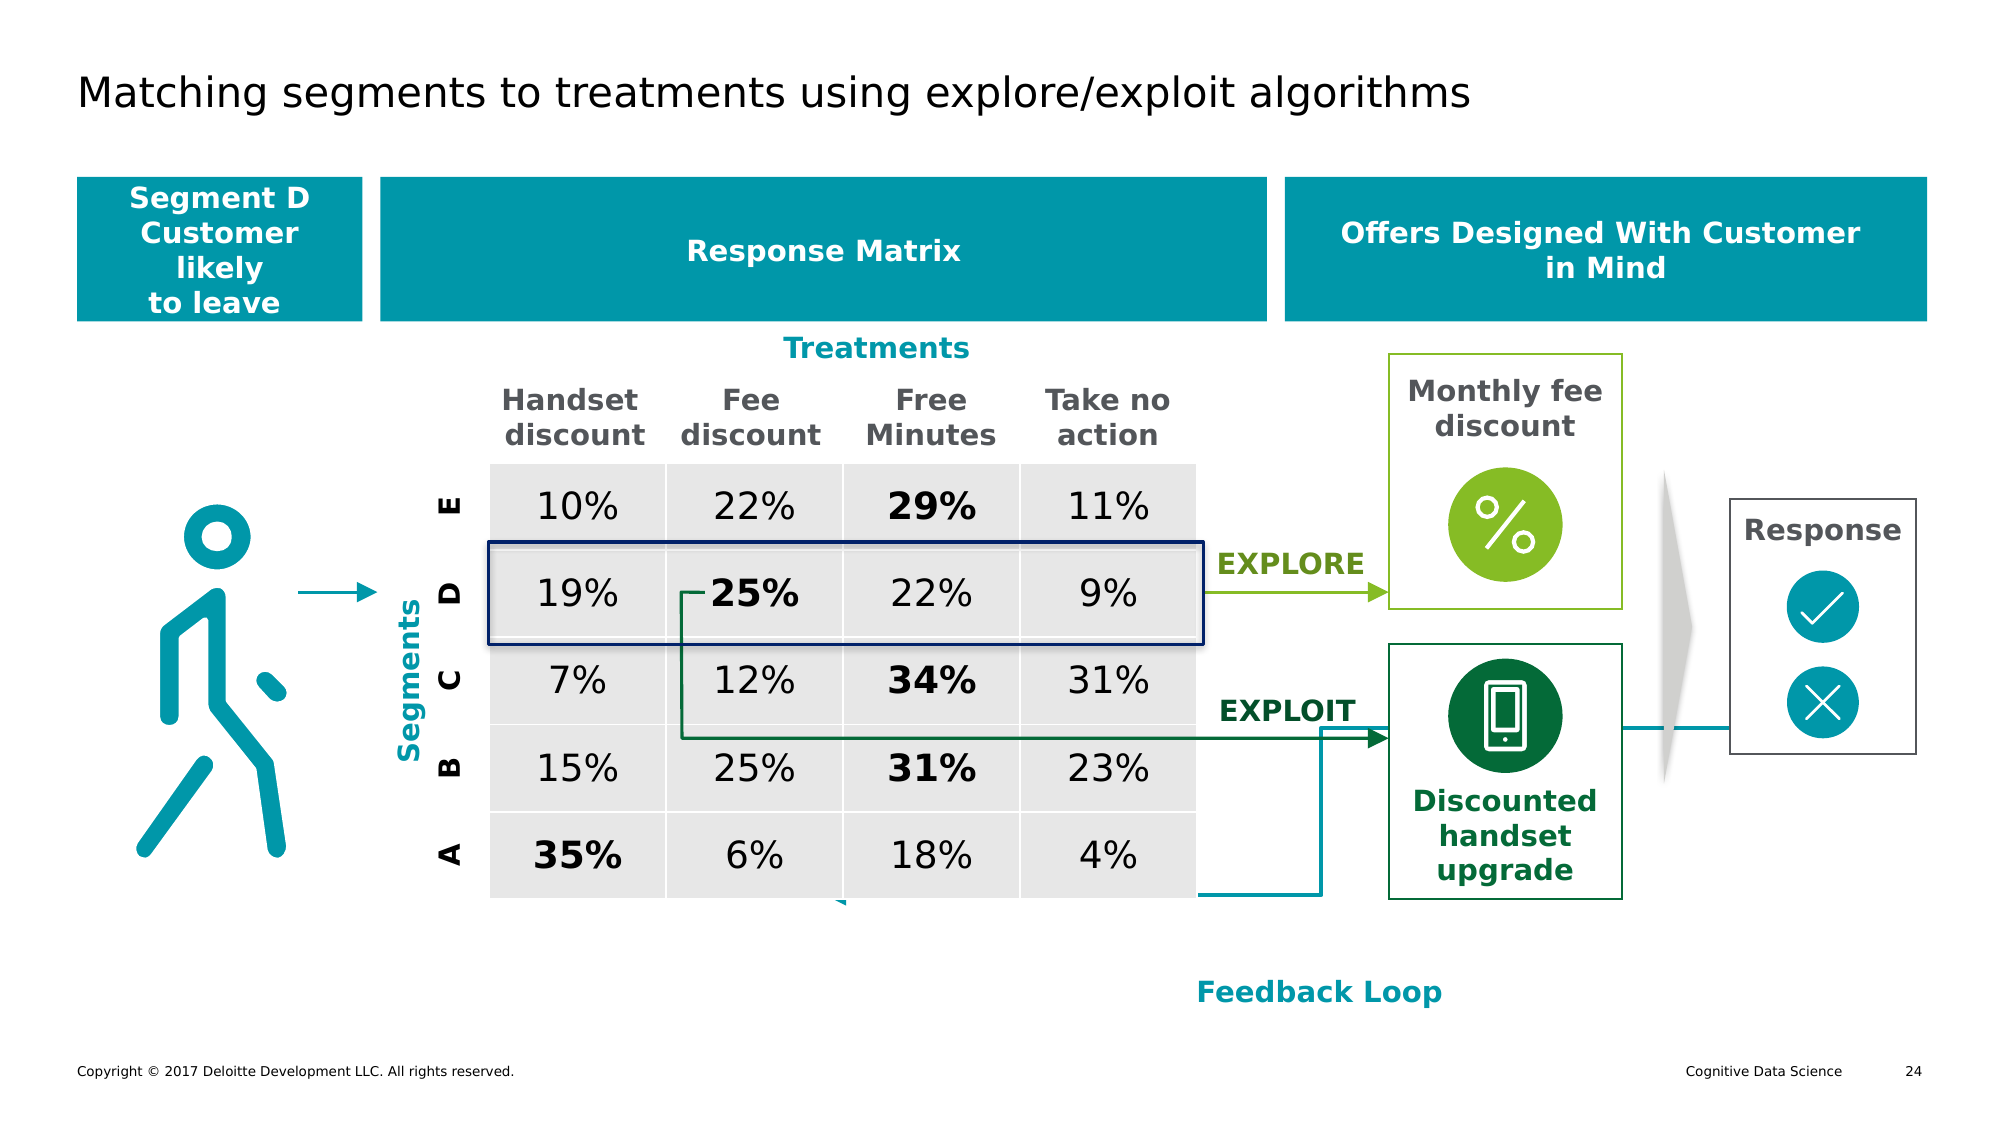

# Matching segments to treatments using explore/exploit algorithms
Segment D Customer likely
to leave
Response Matrix
Offers Designed With Customer
in Mind
Treatments

Monthly fee discount
Handset
discount
Fee discount
Free Minutes
Take no action
| E | 10% | 22% | 29% | 11% |
| --- | --- | --- | --- | --- |
| D | 19% | 25% | 22% | 9% |
| C | 7% | 12% | 34% | 31% |
| B | 15% | 25% | 31% | 23% |
| A | 35% | 6% | 18% | 4% |

Response

EXPLORE

Segments

EXPLOIT
Discounted handset upgrade
Feedback Loop